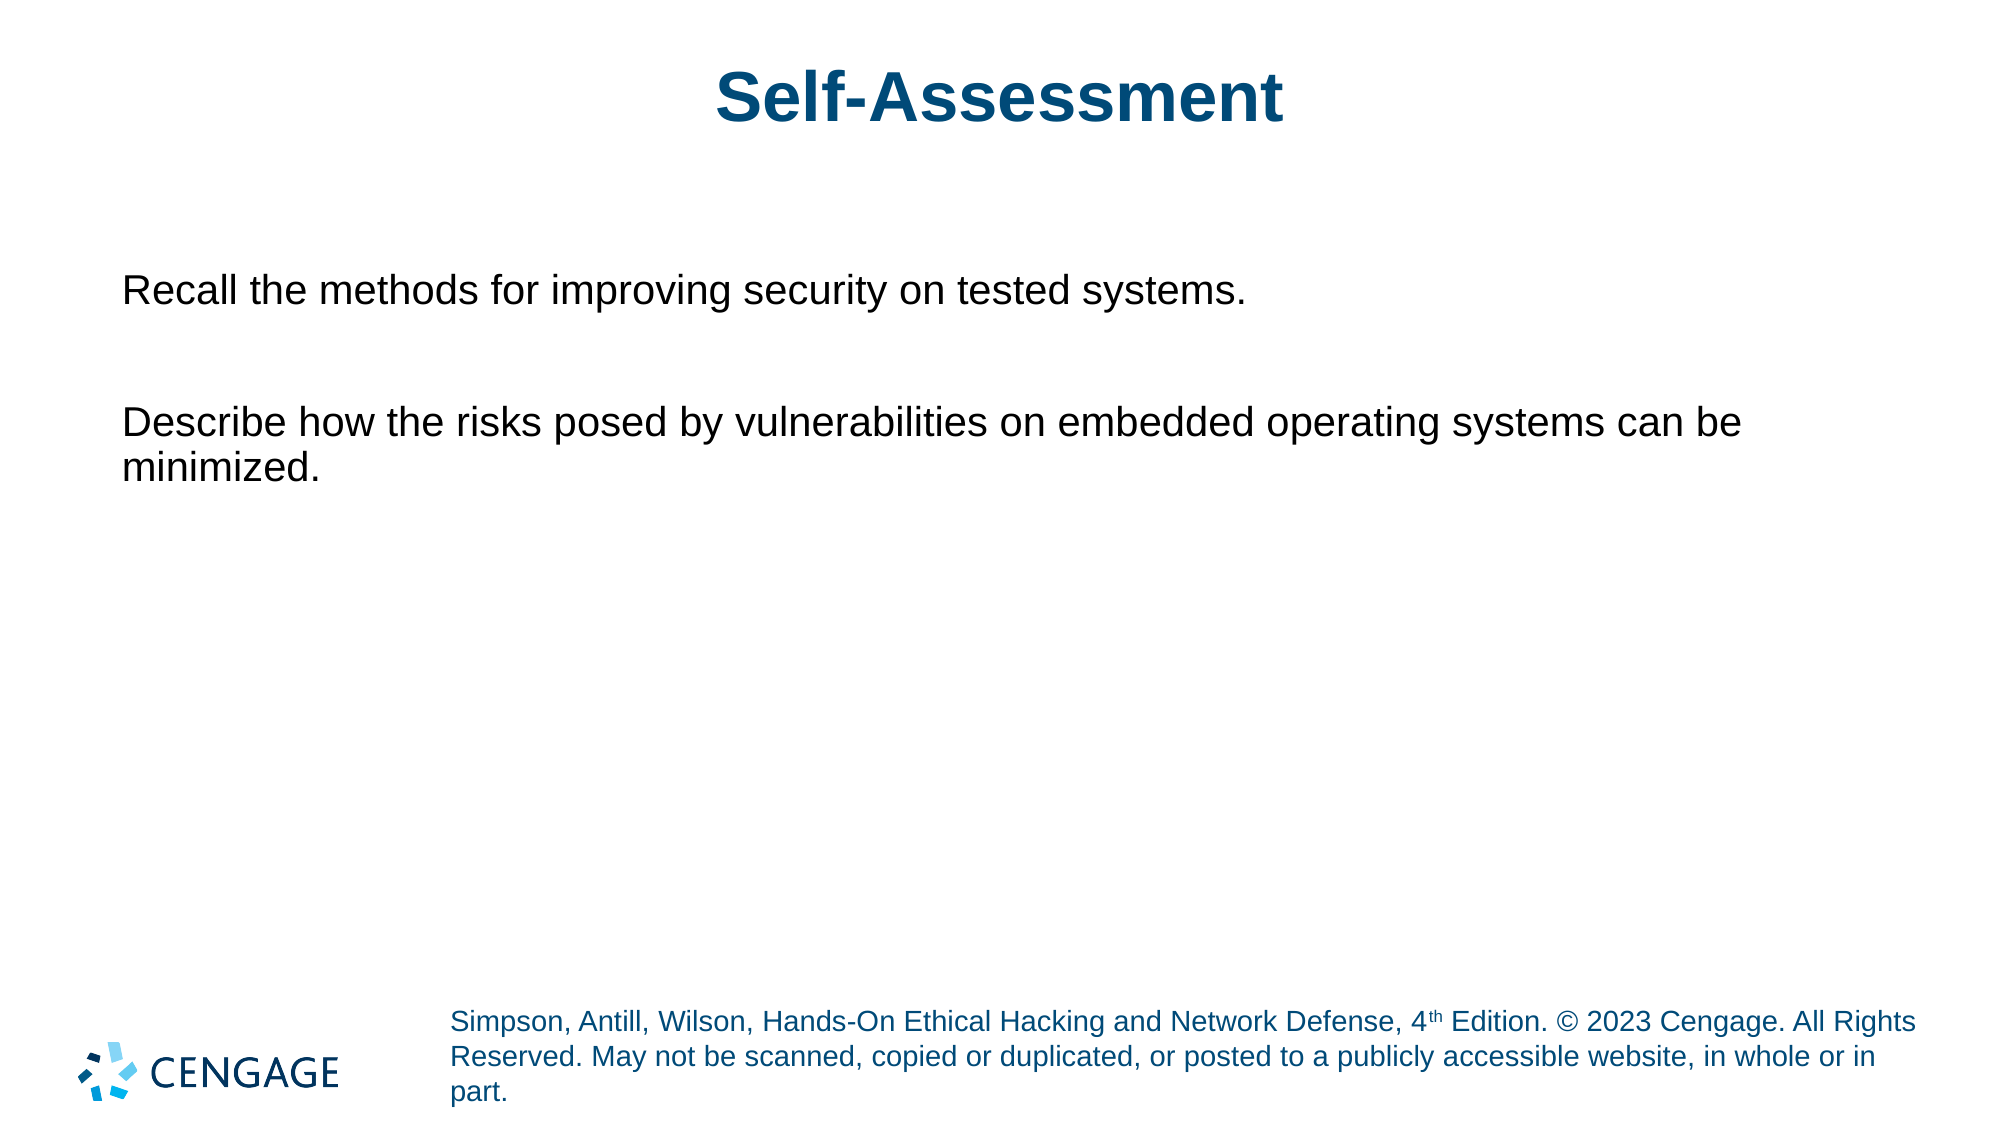

# Self-Assessment
Recall the methods for improving security on tested systems.

Describe how the risks posed by vulnerabilities on embedded operating systems can be minimized.